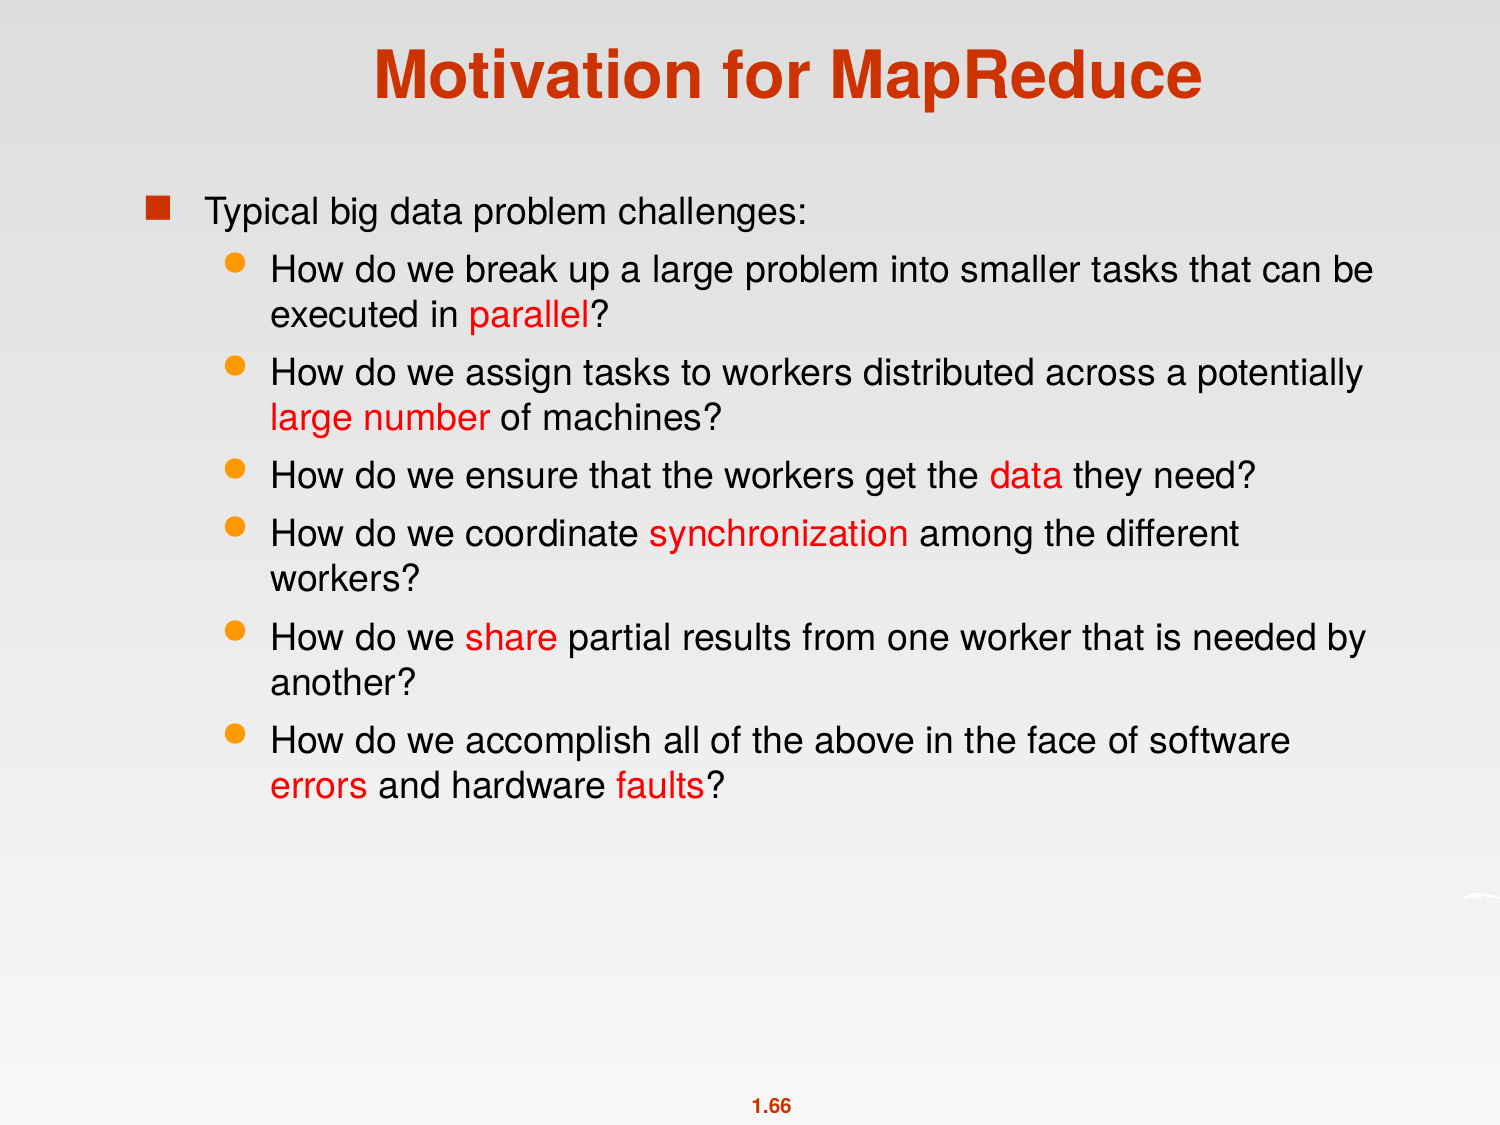

# Motivation for MapReduce
Typical big data problem challenges:
How do we break up a large problem into smaller tasks that can be executed in parallel?
How do we assign tasks to workers distributed across a potentially large number of machines?
How do we ensure that the workers get the data they need?
How do we coordinate synchronization among the different workers?
How do we share partial results from one worker that is needed by another?
How do we accomplish all of the above in the face of software errors and hardware faults?